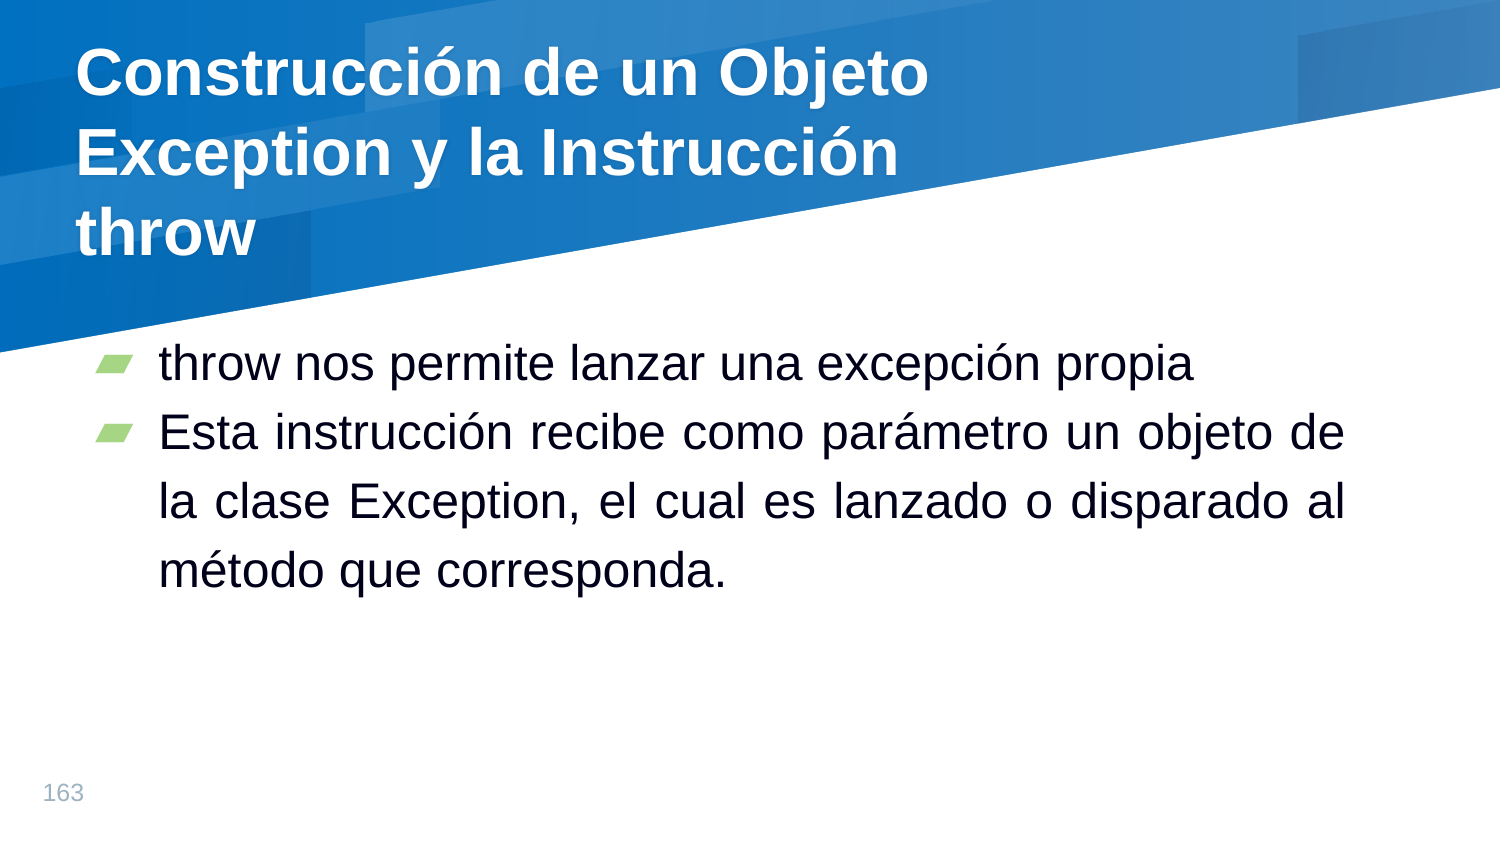

# Construcción de un Objeto Exception y la Instrucción throw
throw nos permite lanzar una excepción propia
Esta instrucción recibe como parámetro un objeto de la clase Exception, el cual es lanzado o disparado al método que corresponda.
163